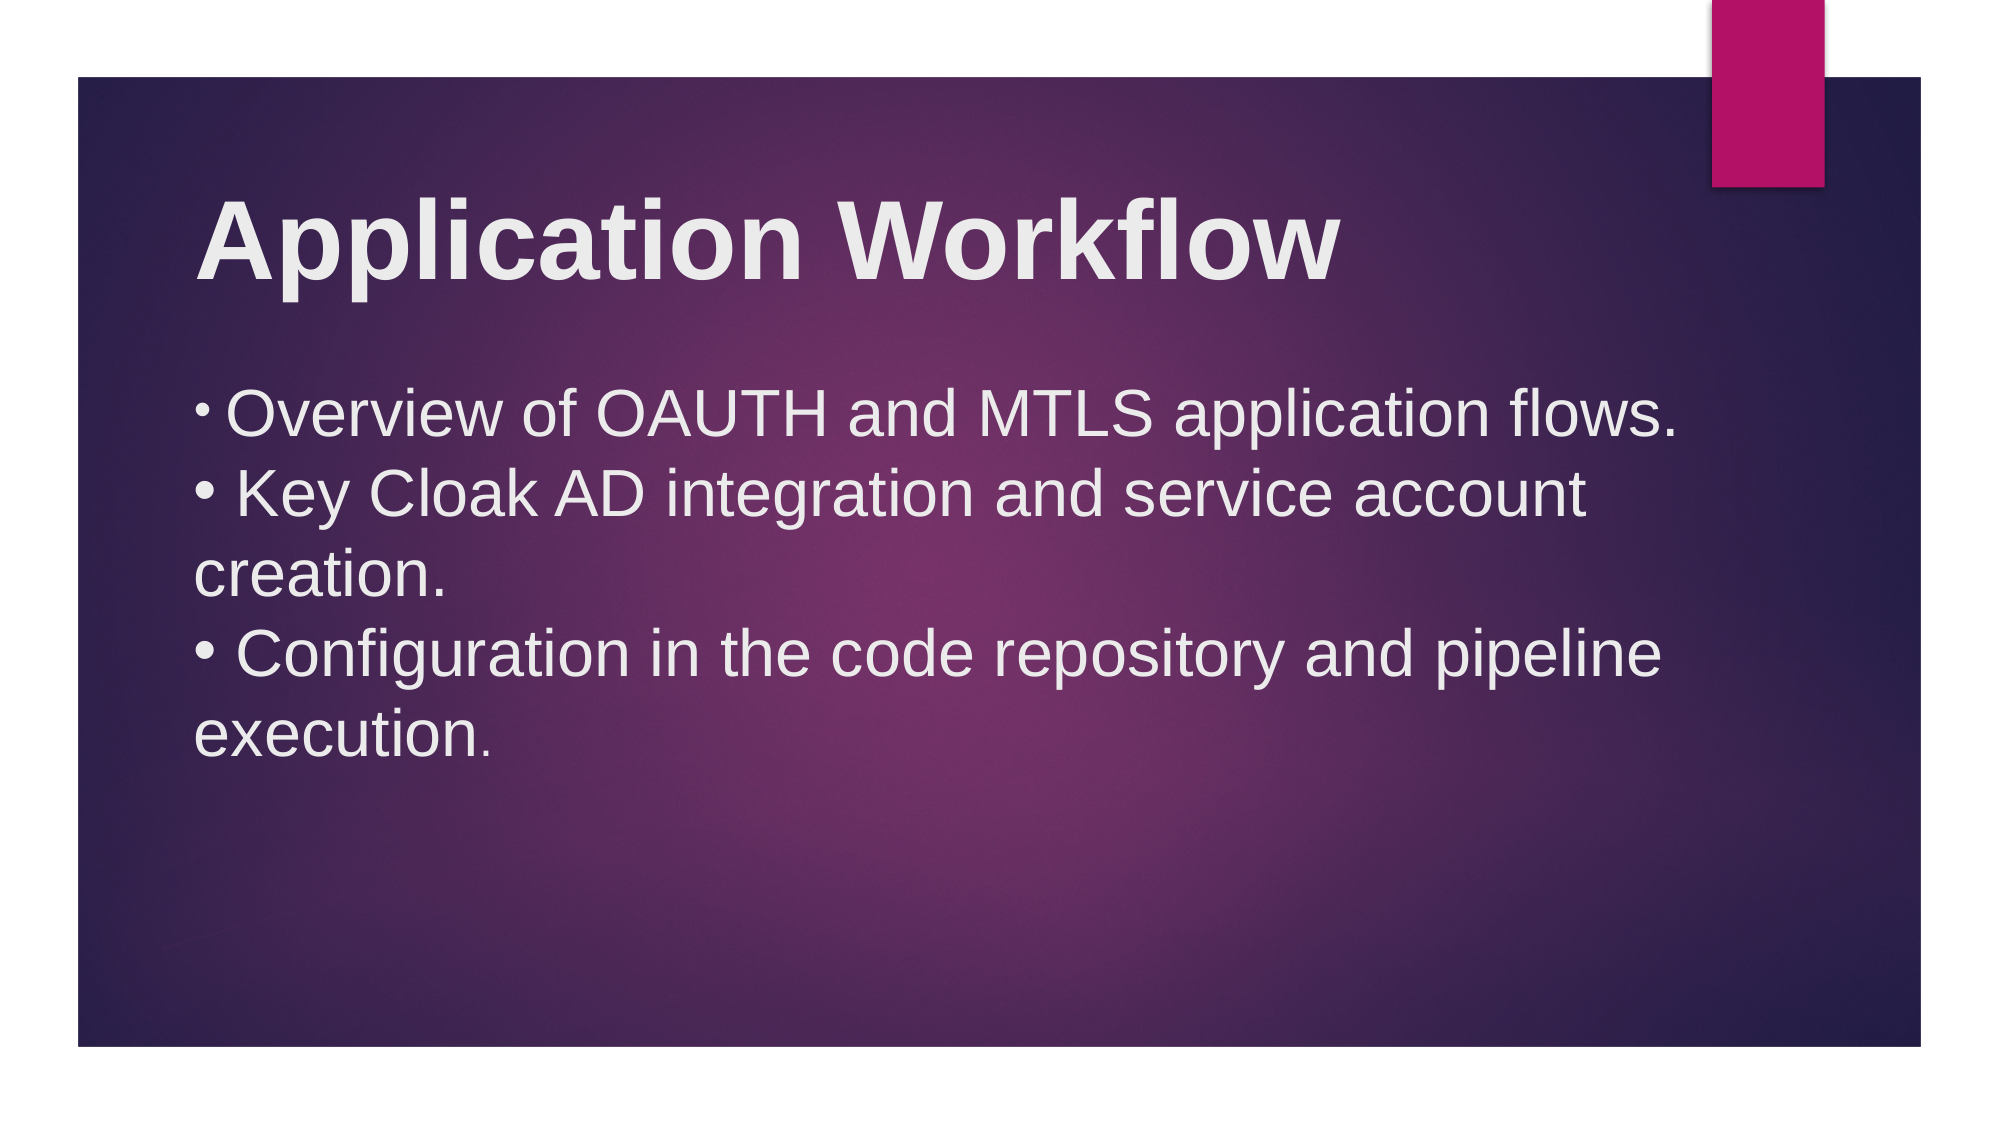

# Application Workflow
 Overview of OAUTH and MTLS application flows.
 Key Cloak AD integration and service account creation.
 Configuration in the code repository and pipeline execution.